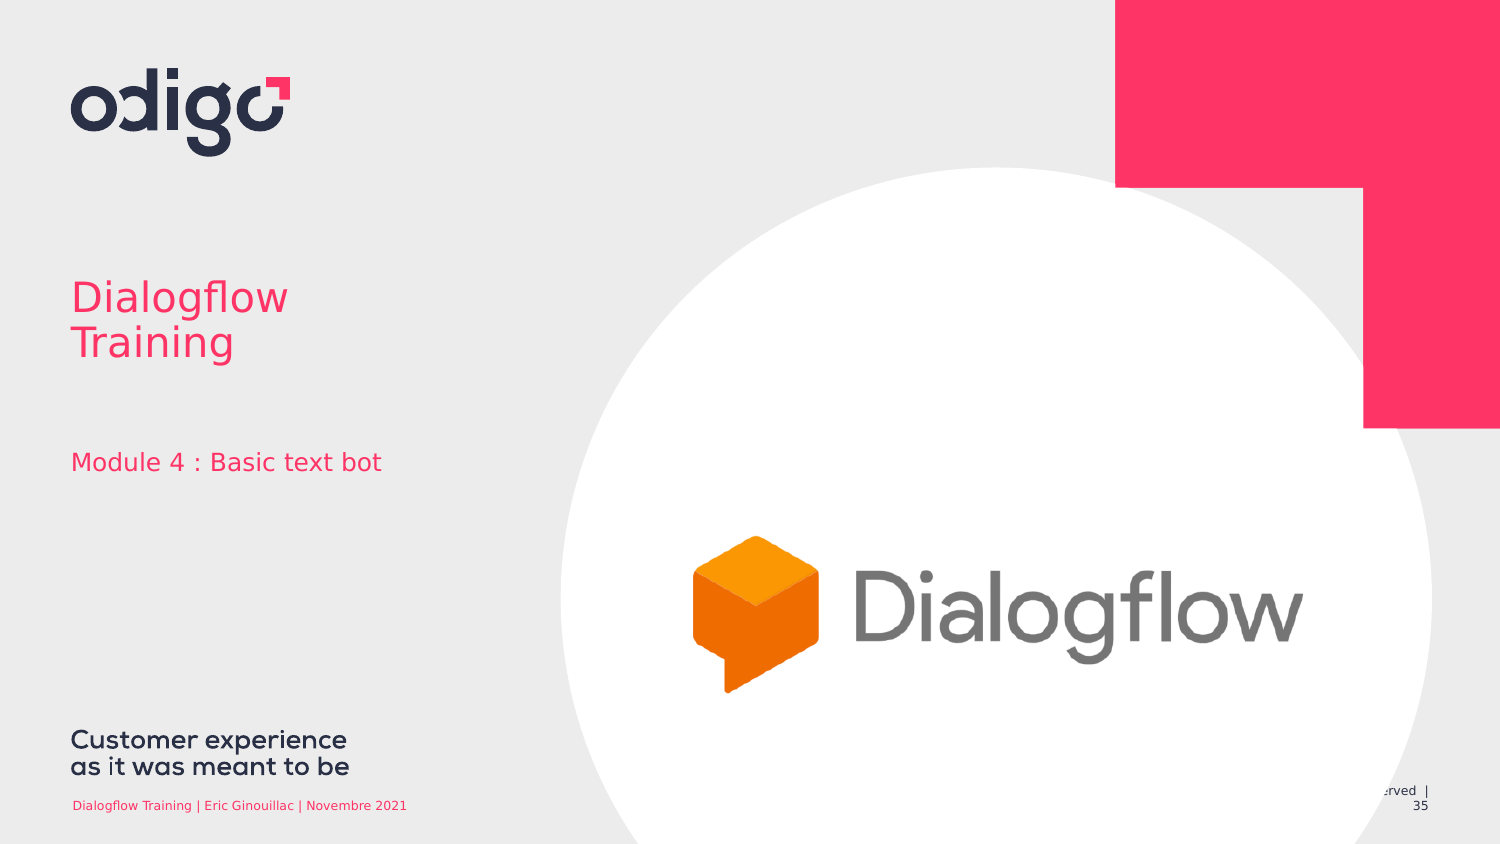

# Dialogflow Training
Module 4 : Basic text bot